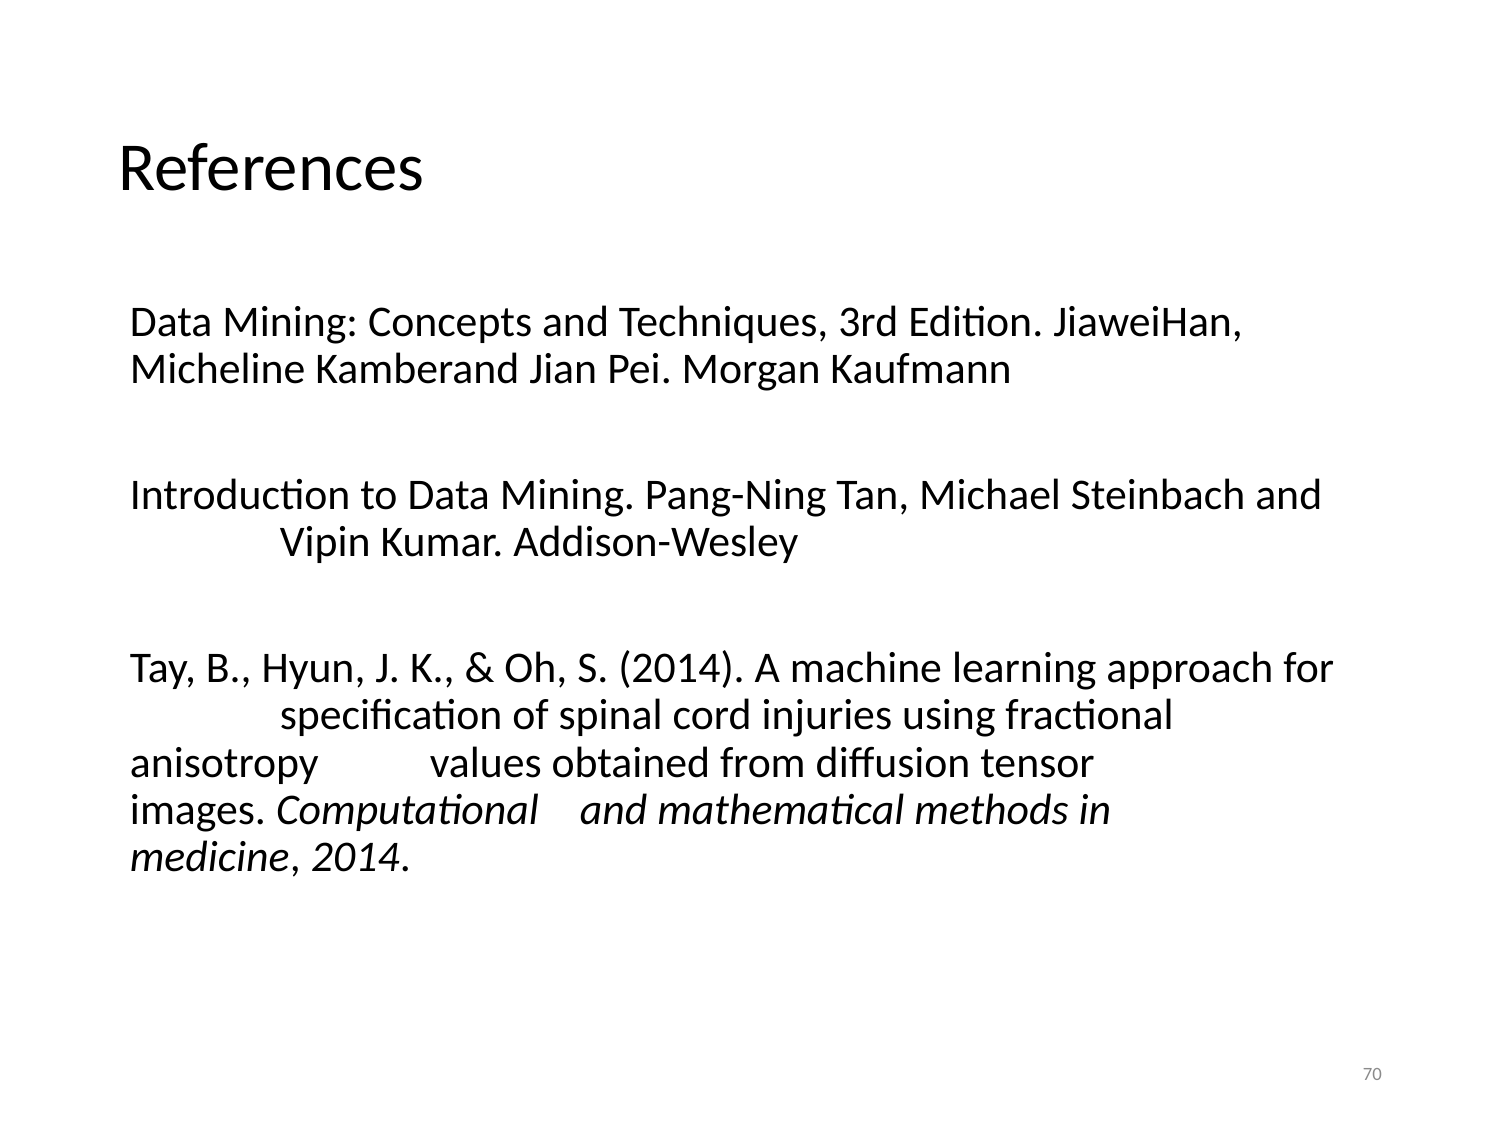

# References

Data Mining: Concepts and Techniques, 3rd Edition. JiaweiHan, 	Micheline Kamberand Jian Pei. Morgan Kaufmann

Introduction to Data Mining. Pang-Ning Tan, Michael Steinbach and 	Vipin Kumar. Addison-Wesley

Tay, B., Hyun, J. K., & Oh, S. (2014). A machine learning approach for 	specification of spinal cord injuries using fractional anisotropy 	values obtained from diffusion tensor images. Computational 	and mathematical methods in medicine, 2014.
70